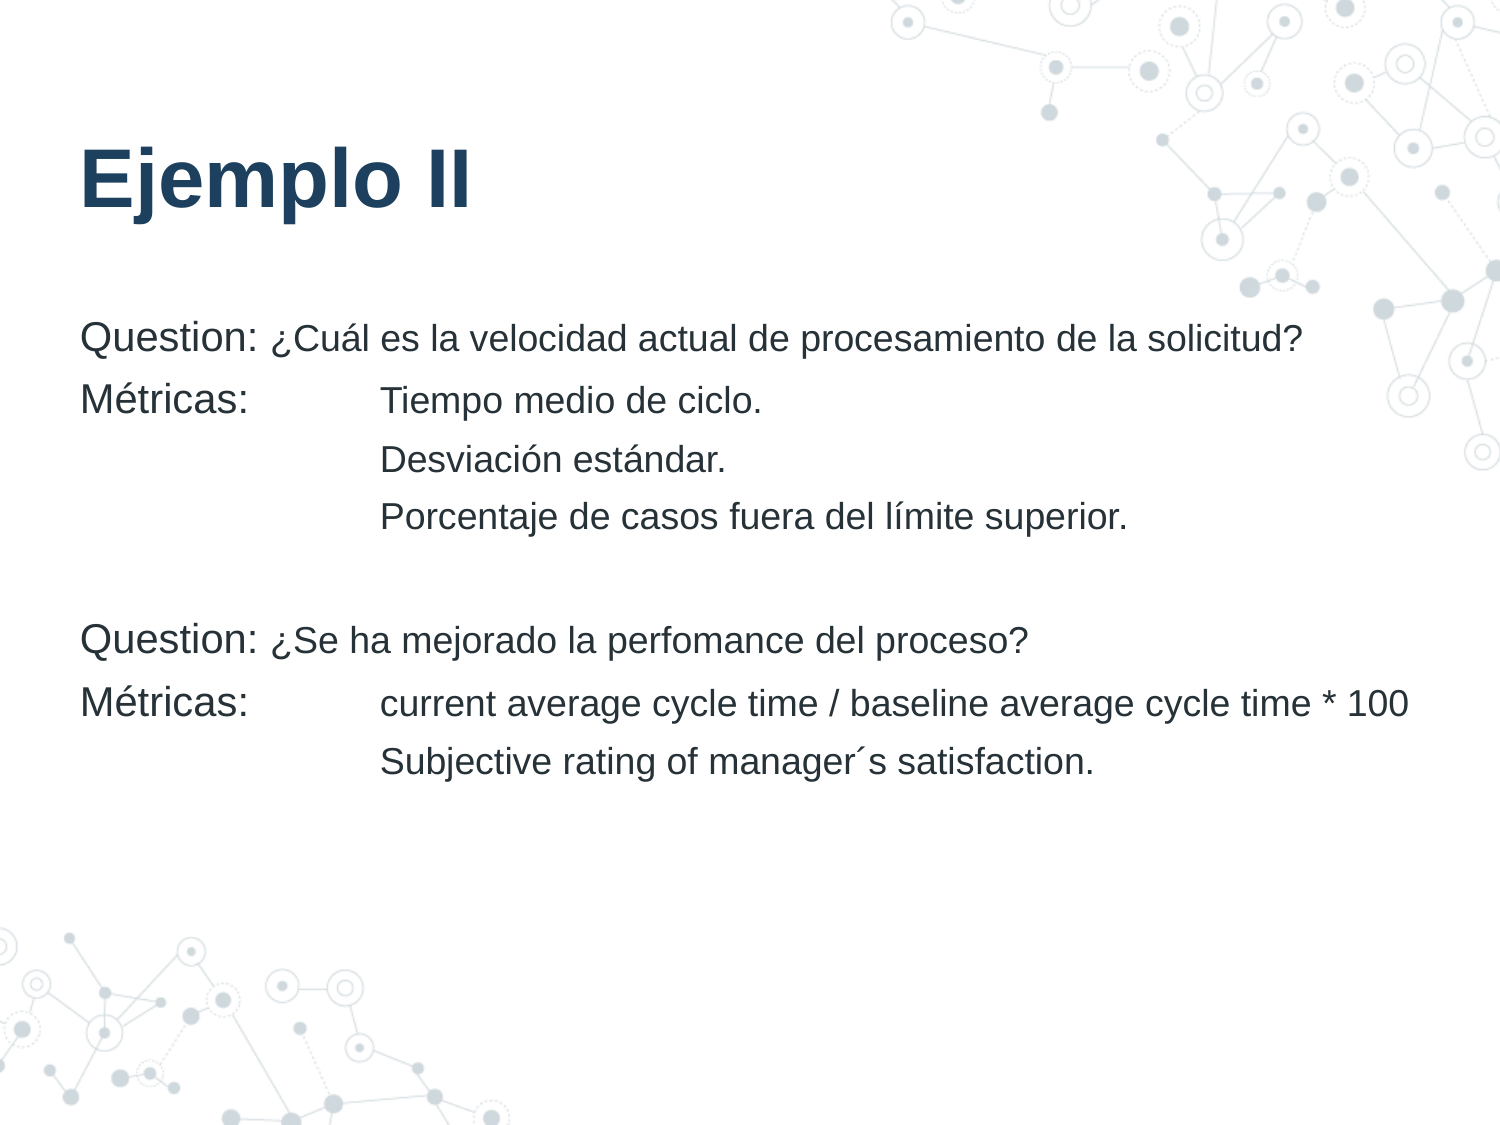

# Ejemplo II
Question: ¿Cuál es la velocidad actual de procesamiento de la solicitud?
Métricas: 	Tiempo medio de ciclo.
		Desviación estándar.
		Porcentaje de casos fuera del límite superior.

Question: ¿Se ha mejorado la perfomance del proceso?
Métricas: 	current average cycle time / baseline average cycle time * 100
		Subjective rating of manager´s satisfaction.